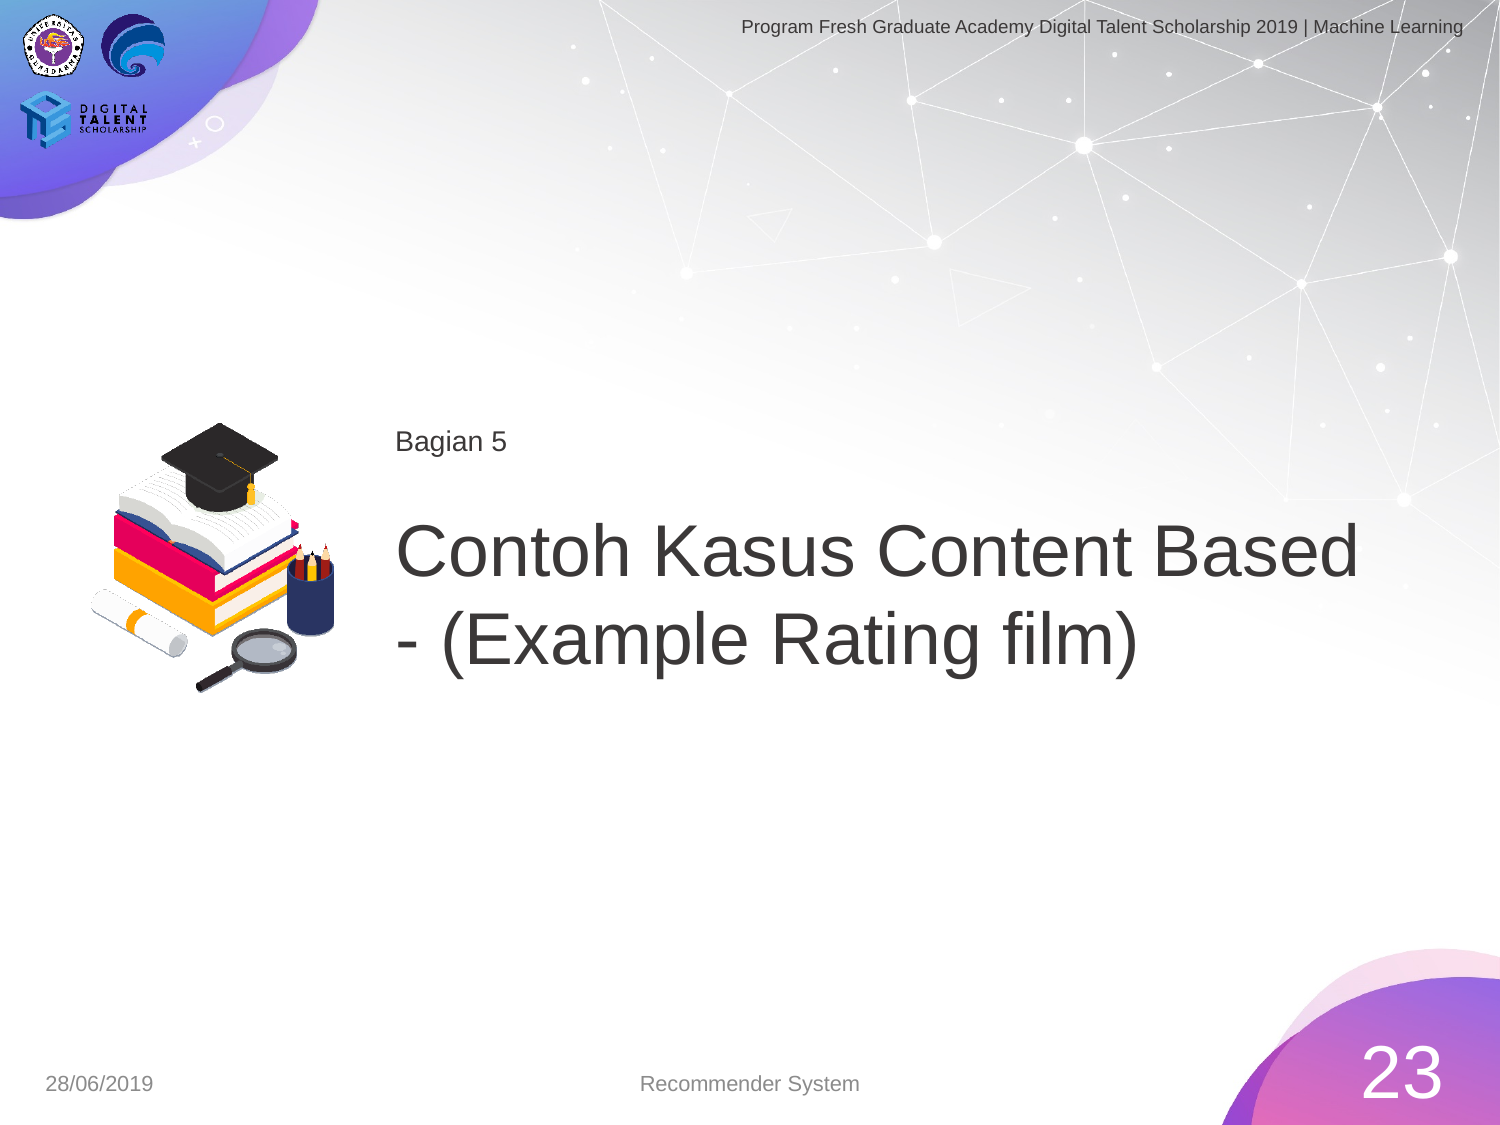

Bagian 5
# Contoh Kasus Content Based - (Example Rating film)
23
28/06/2019
Recommender System